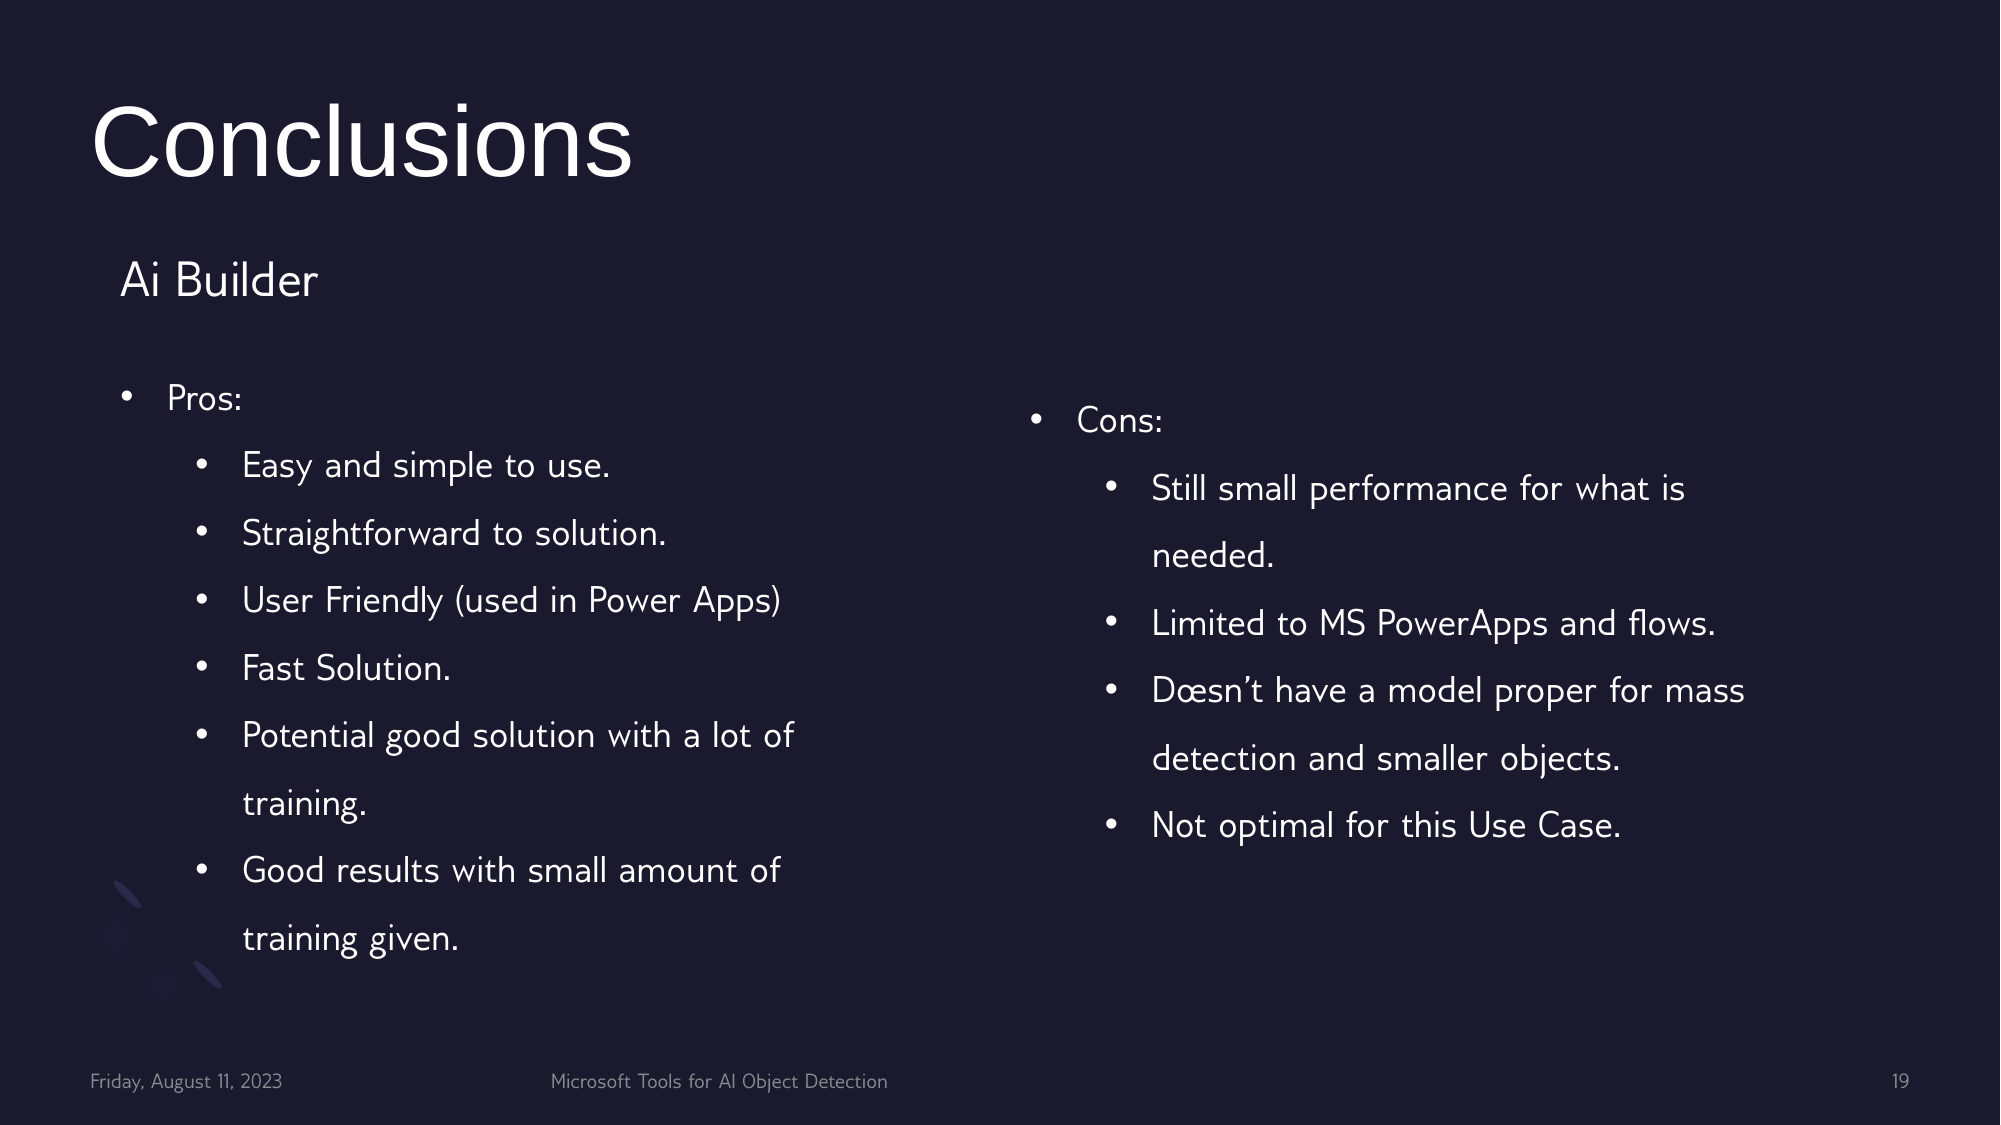

# Conclusions
Ai Builder
Pros:
Easy and simple to use.
Straightforward to solution.
User Friendly (used in Power Apps)
Fast Solution.
Potential good solution with a lot of training.
Good results with small amount of training given.

Cons:
Still small performance for what is needed.
Limited to MS PowerApps and flows.
Doesn’t have a model proper for mass detection and smaller objects.
Not optimal for this Use Case.

Friday, August 11, 2023
Microsoft Tools for AI Object Detection
19